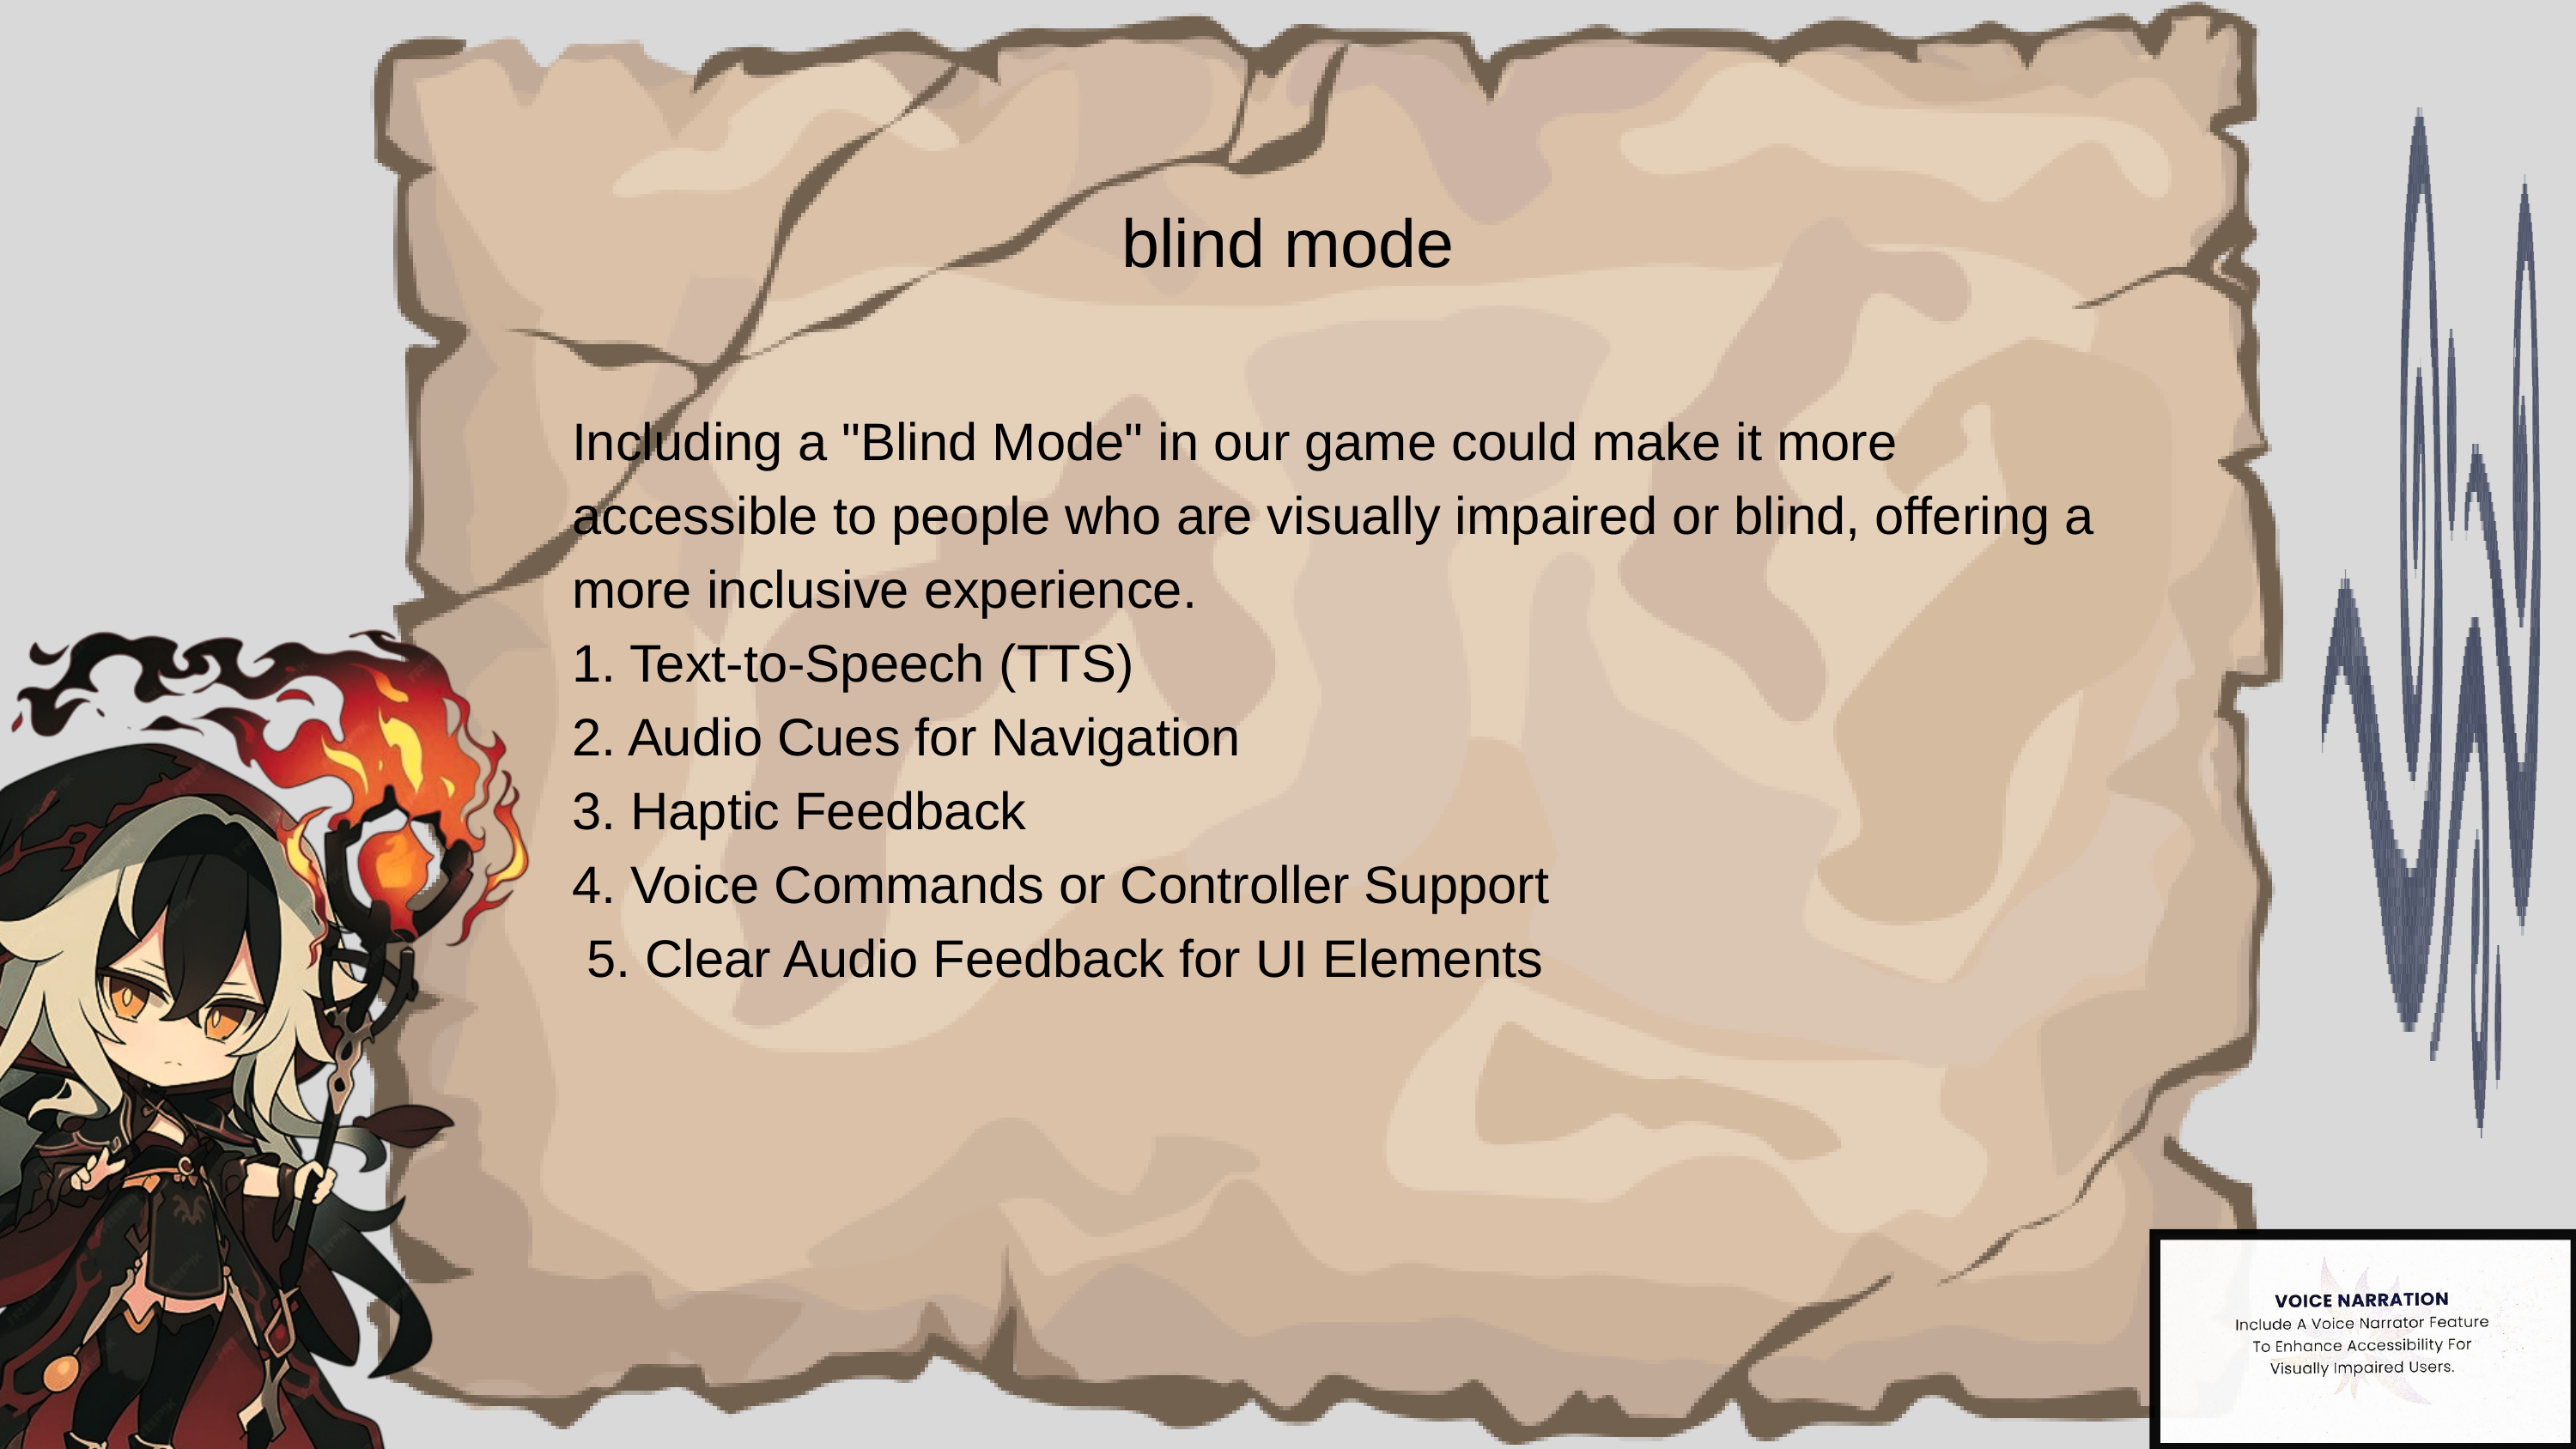

blind mode
Including a "Blind Mode" in our game could make it more accessible to people who are visually impaired or blind, offering a more inclusive experience.
1. Text-to-Speech (TTS)
2. Audio Cues for Navigation
3. Haptic Feedback
4. Voice Commands or Controller Support
 5. Clear Audio Feedback for UI Elements